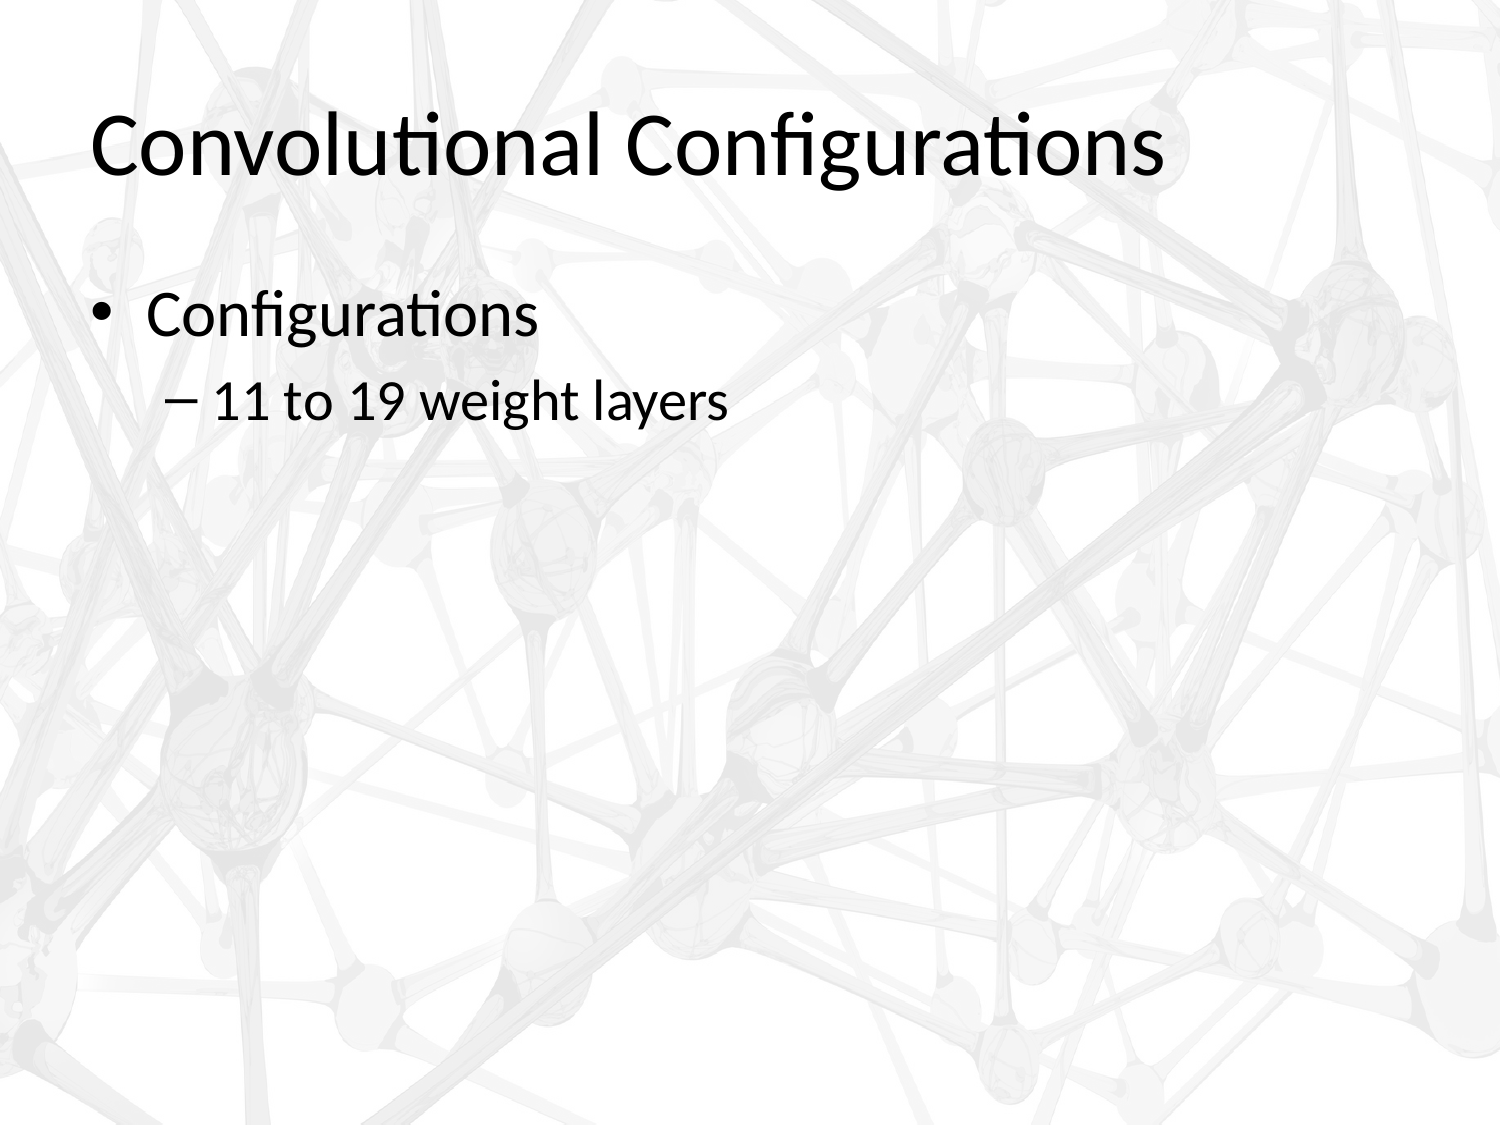

# Convolutional Configurations
Configurations
11 to 19 weight layers